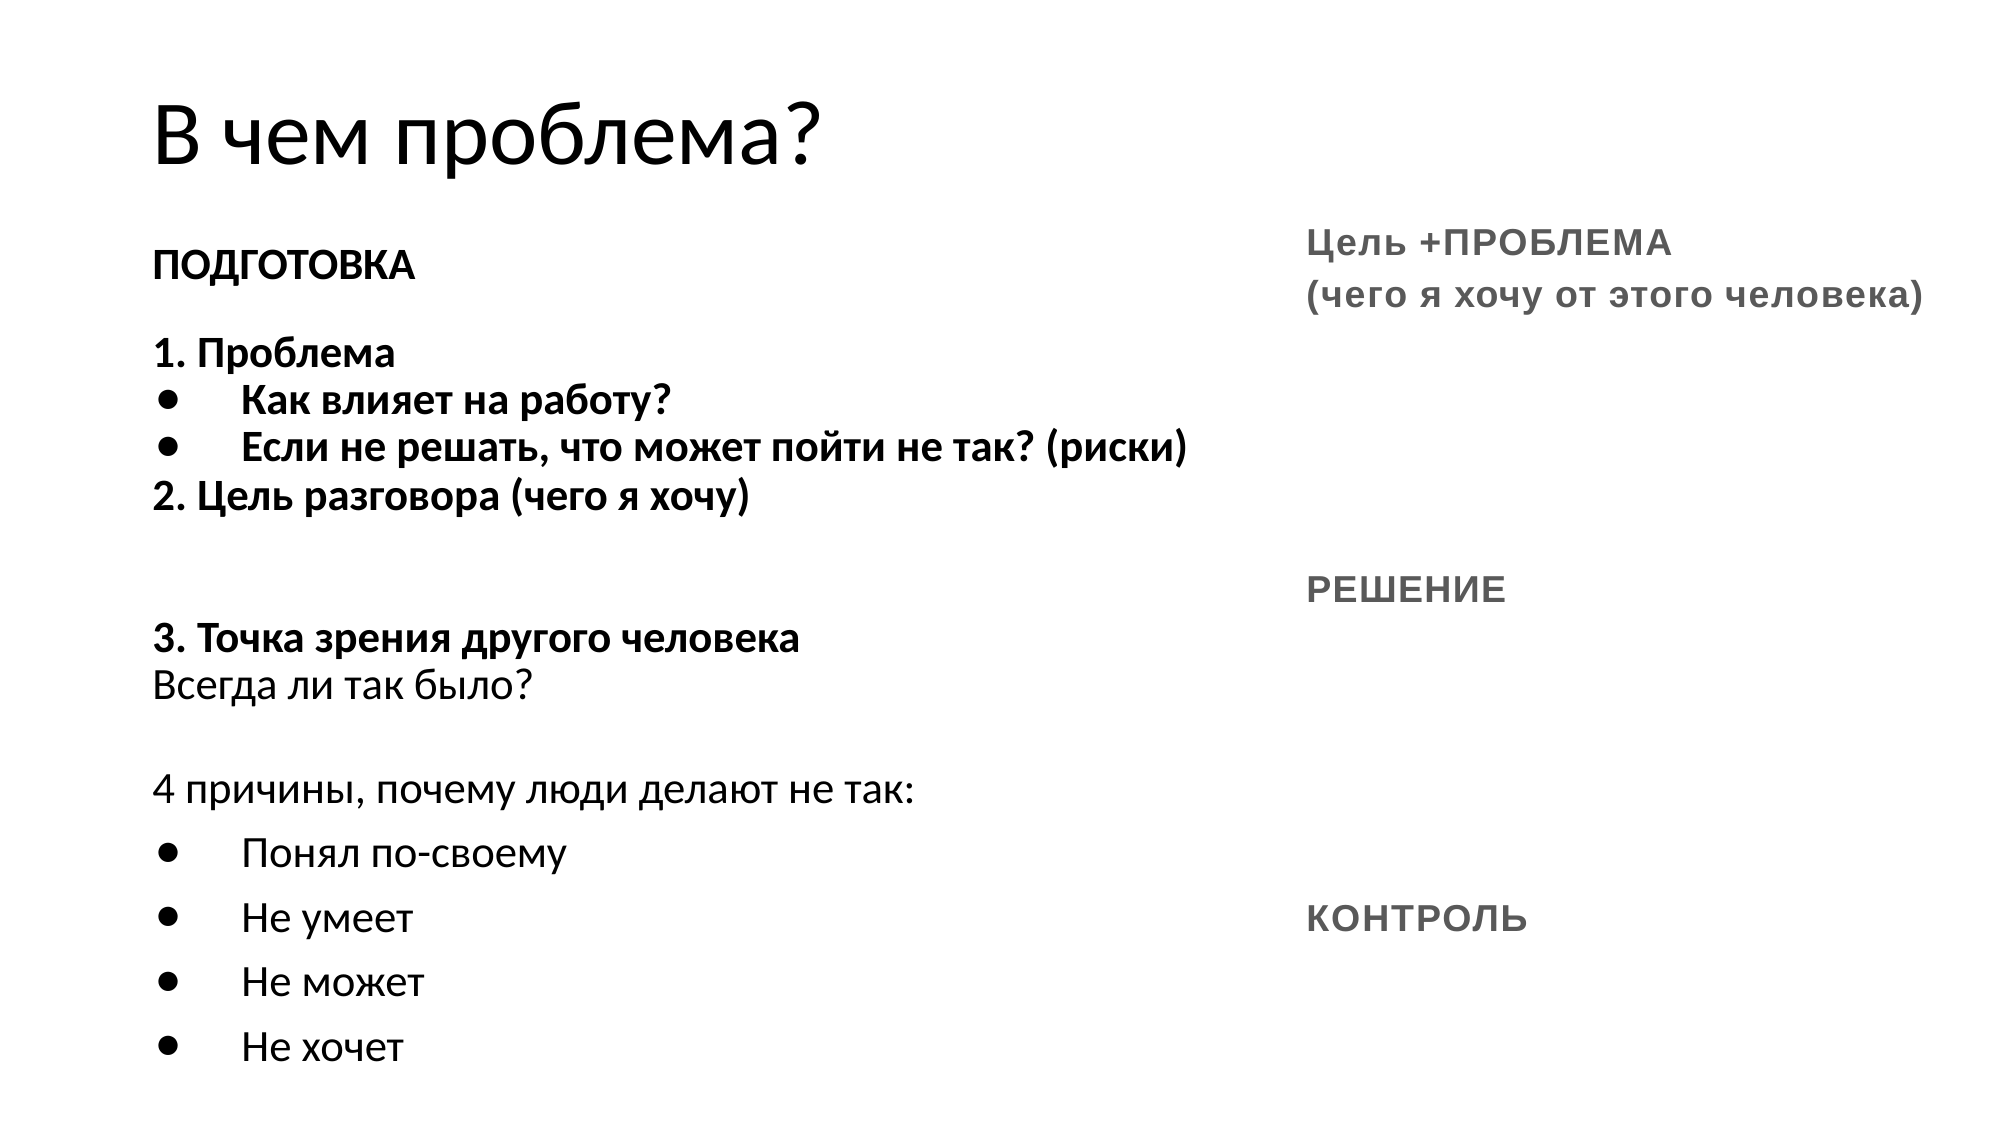

# В чем проблема?
Цель +ПРОБЛЕМА
(чего я хочу от этого человека)
ПОДГОТОВКА

1. Проблема
Как влияет на работу?
Если не решать, что может пойти не так? (риски)
2. Цель разговора (чего я хочу)

3. Точка зрения другого человека
Всегда ли так было?

4 причины, почему люди делают не так:
Понял по-своему
Не умеет
Не может
Не хочет

РЕШЕНИЕ
КОНТРОЛЬ